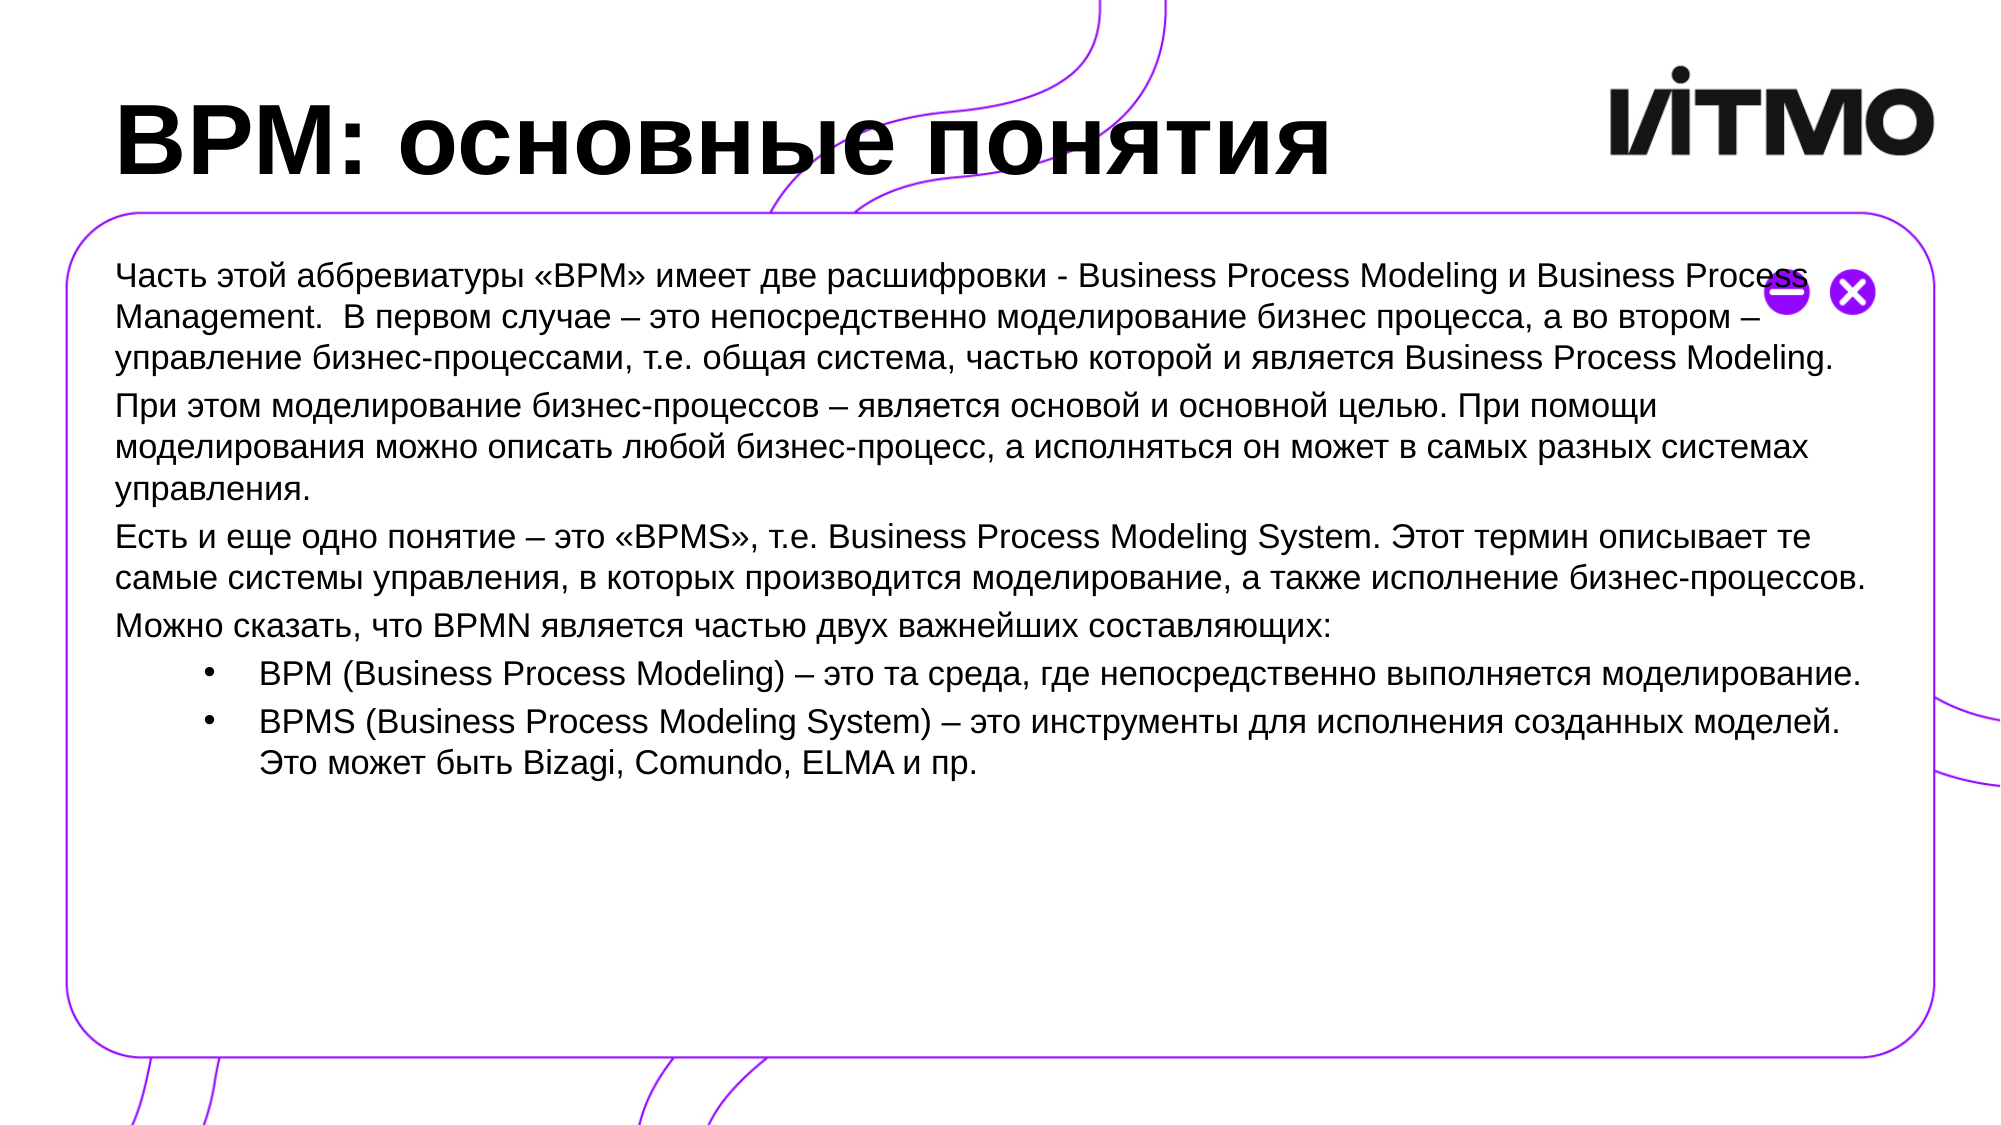

# BPM: основные понятия
Часть этой аббревиатуры «BPM» имеет две расшифровки - Business Process Modeling и Business Process Management.  В первом случае – это непосредственно моделирование бизнес процесса, а во втором – управление бизнес-процессами, т.е. общая система, частью которой и является Business Process Modeling.
При этом моделирование бизнес-процессов – является основой и основной целью. При помощи моделирования можно описать любой бизнес-процесс, а исполняться он может в самых разных системах управления.
Есть и еще одно понятие – это «BPMS», т.е. Business Process Modeling System. Этот термин описывает те самые системы управления, в которых производится моделирование, а также исполнение бизнес-процессов.
Можно сказать, что BPMN является частью двух важнейших составляющих:
BPM (Business Process Modeling) – это та среда, где непосредственно выполняется моделирование.
BPMS (Business Process Modeling System) – это инструменты для исполнения созданных моделей. Это может быть Bizagi, Comundo, ELMA и пр.